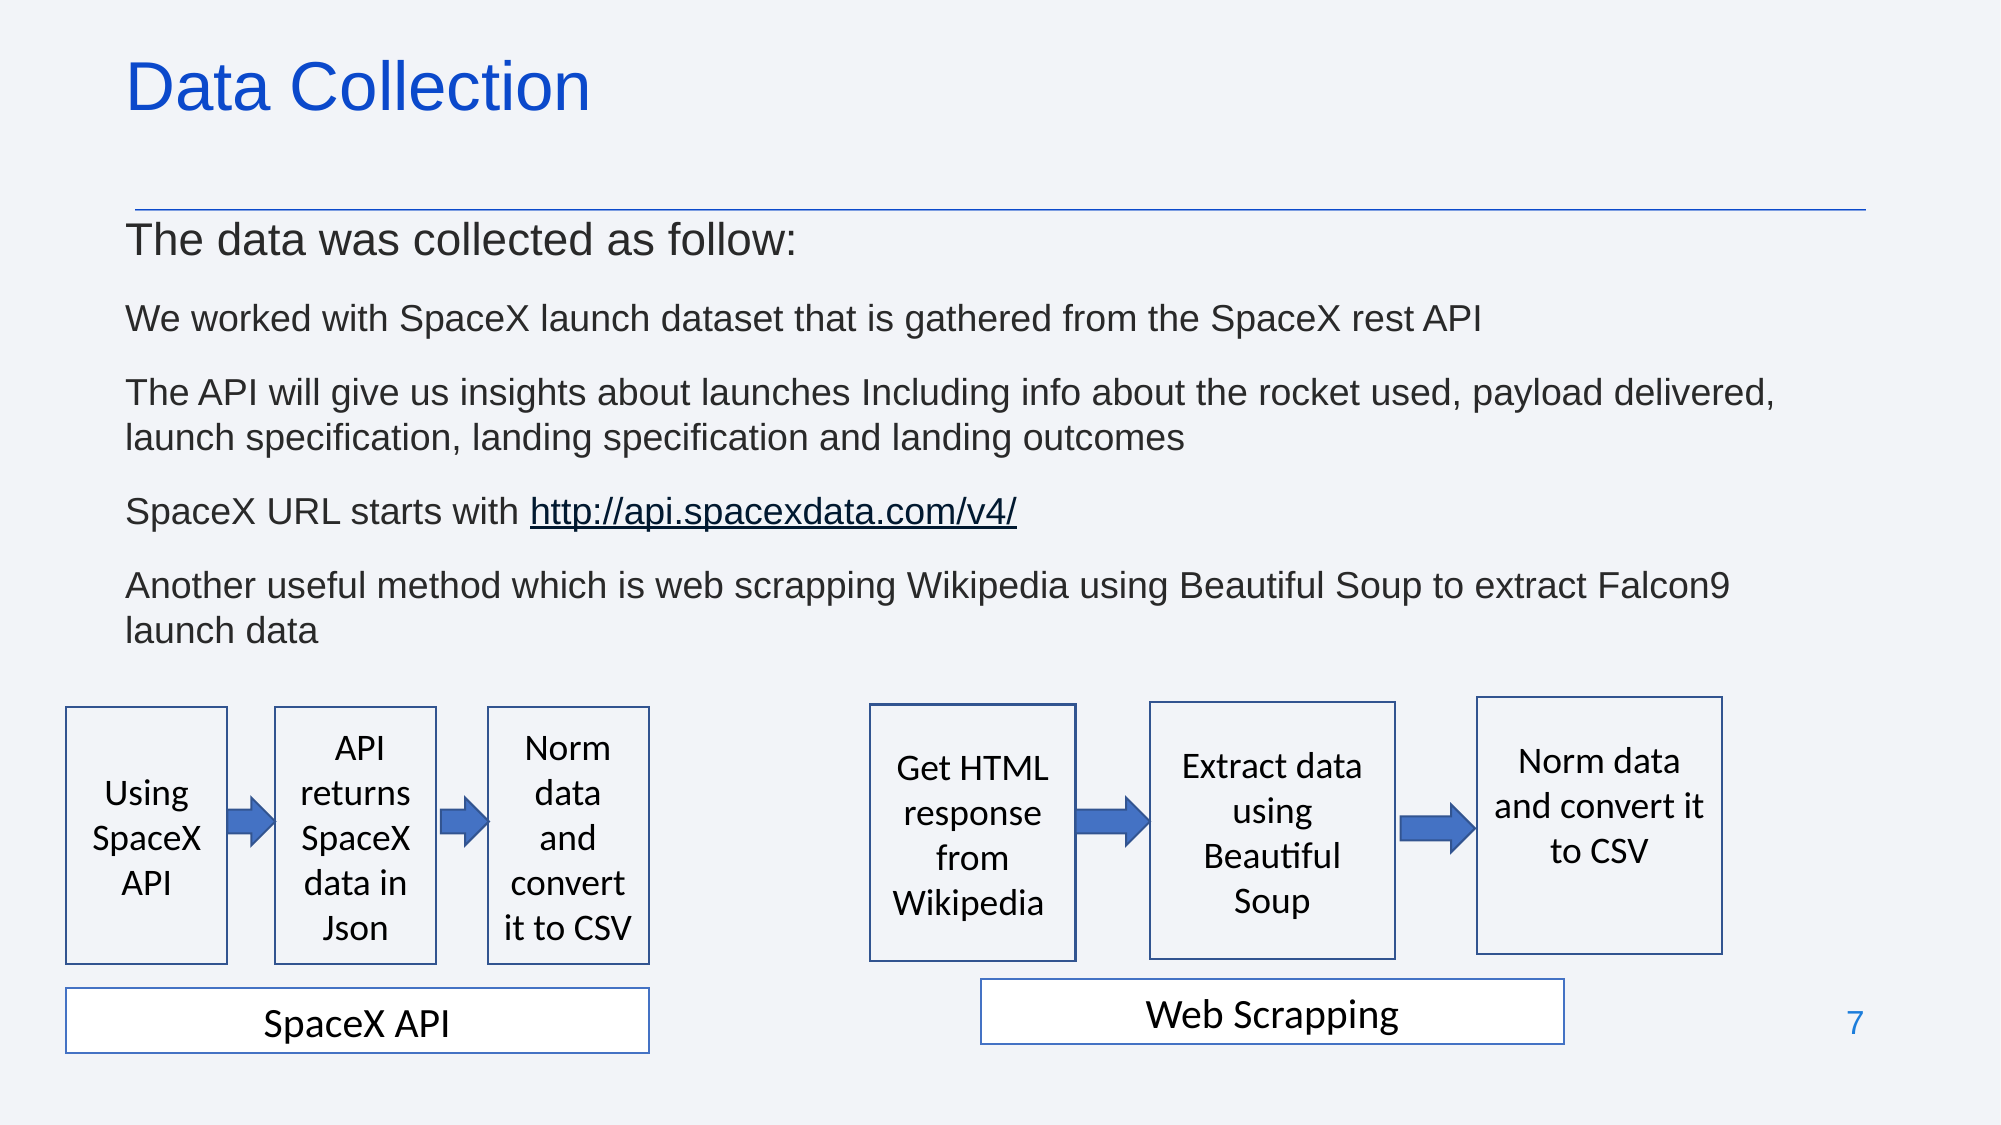

Data Collection
The data was collected as follow:
We worked with SpaceX launch dataset that is gathered from the SpaceX rest API
The API will give us insights about launches Including info about the rocket used, payload delivered, launch specification, landing specification and landing outcomes
SpaceX URL starts with http://api.spacexdata.com/v4/
Another useful method which is web scrapping Wikipedia using Beautiful Soup to extract Falcon9 launch data

Norm data and convert it to CSV

Extract data using Beautiful Soup
Get HTML response from Wikipedia
Using SpaceX API
 API returns SpaceX data in Json
Norm data and convert it to CSV

Web Scrapping
SpaceX API
7